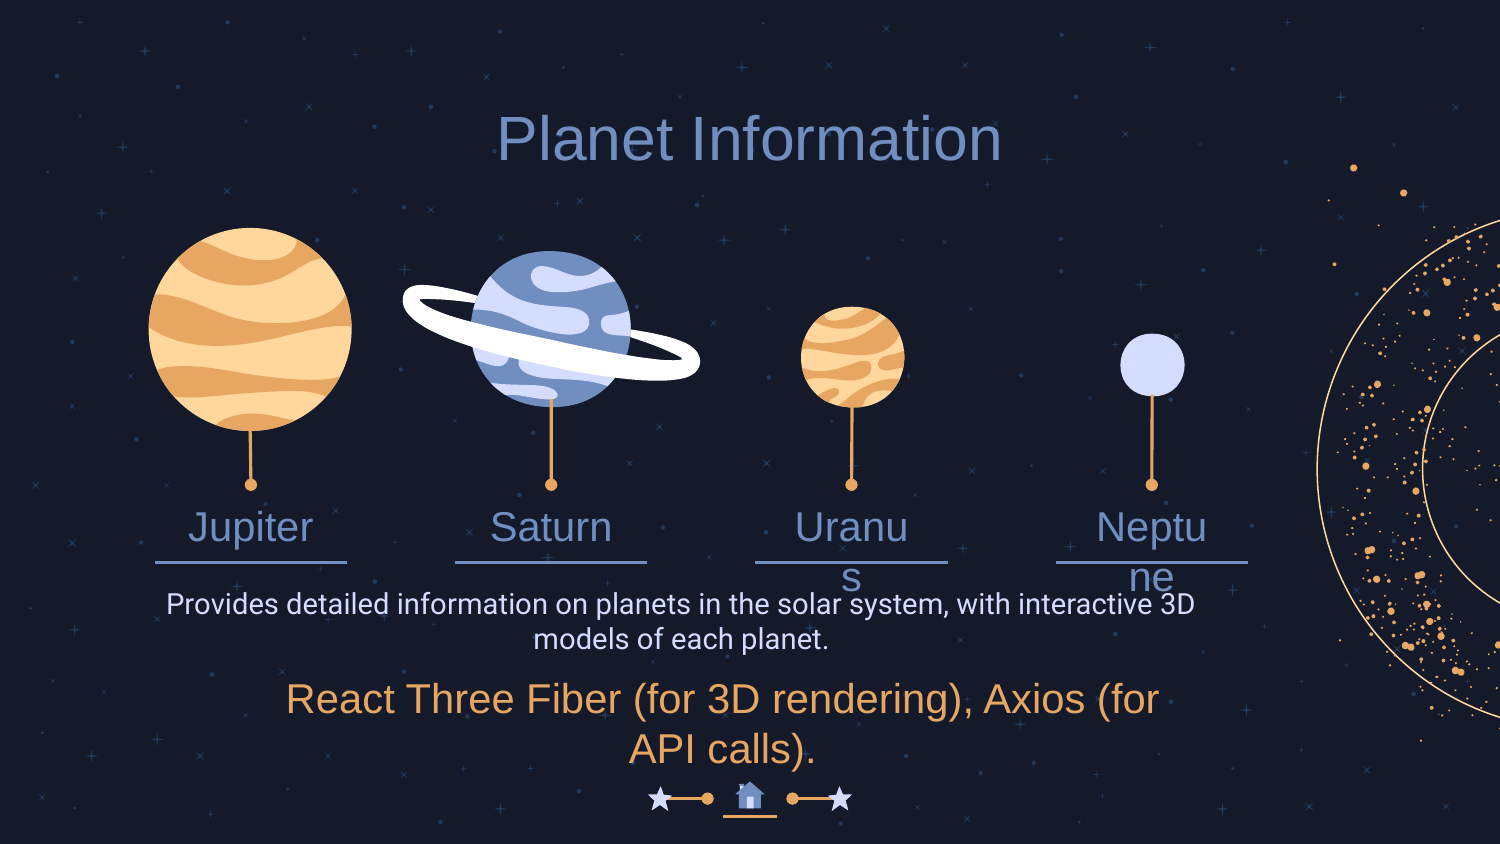

Planet Information

Jupiter
Saturn
Uranus
Neptune
Provides detailed information on planets in the solar system, with interactive 3D models of each planet.
React Three Fiber (for 3D rendering), Axios (for API calls).